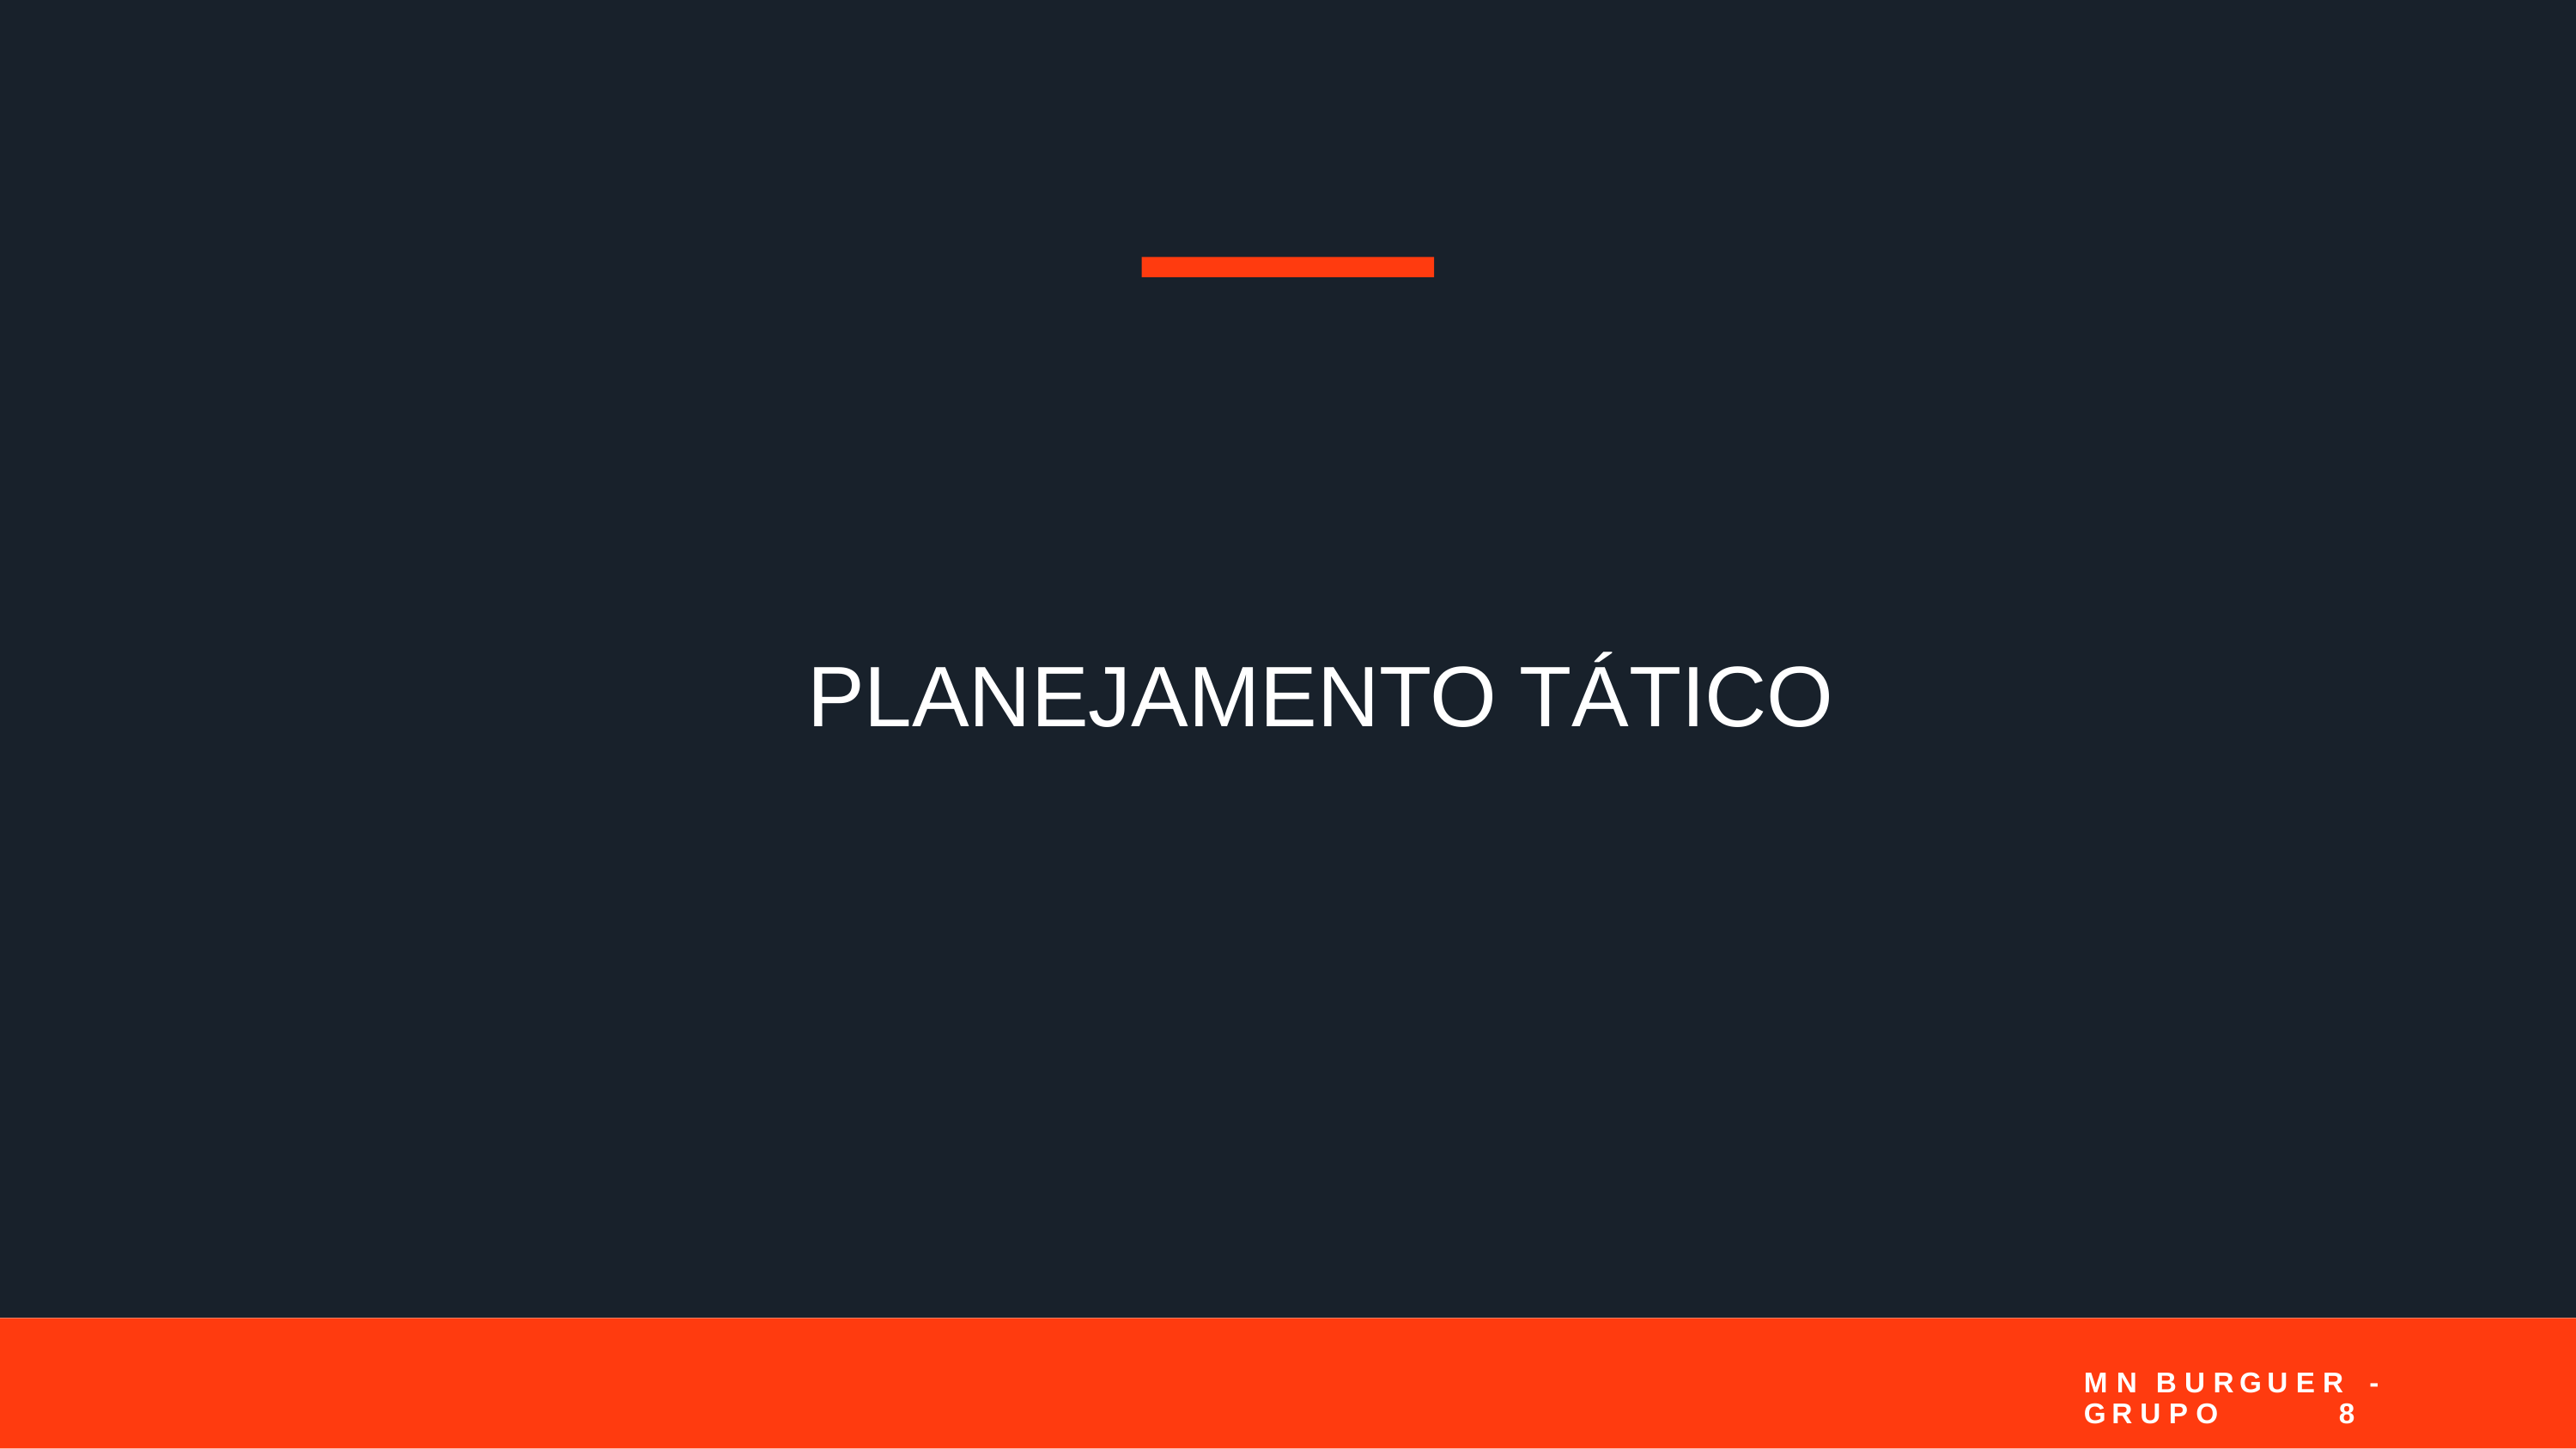

# PLANEJAMENTO TÁTICO

M N	B U R G U E R	-	G R U P O	8